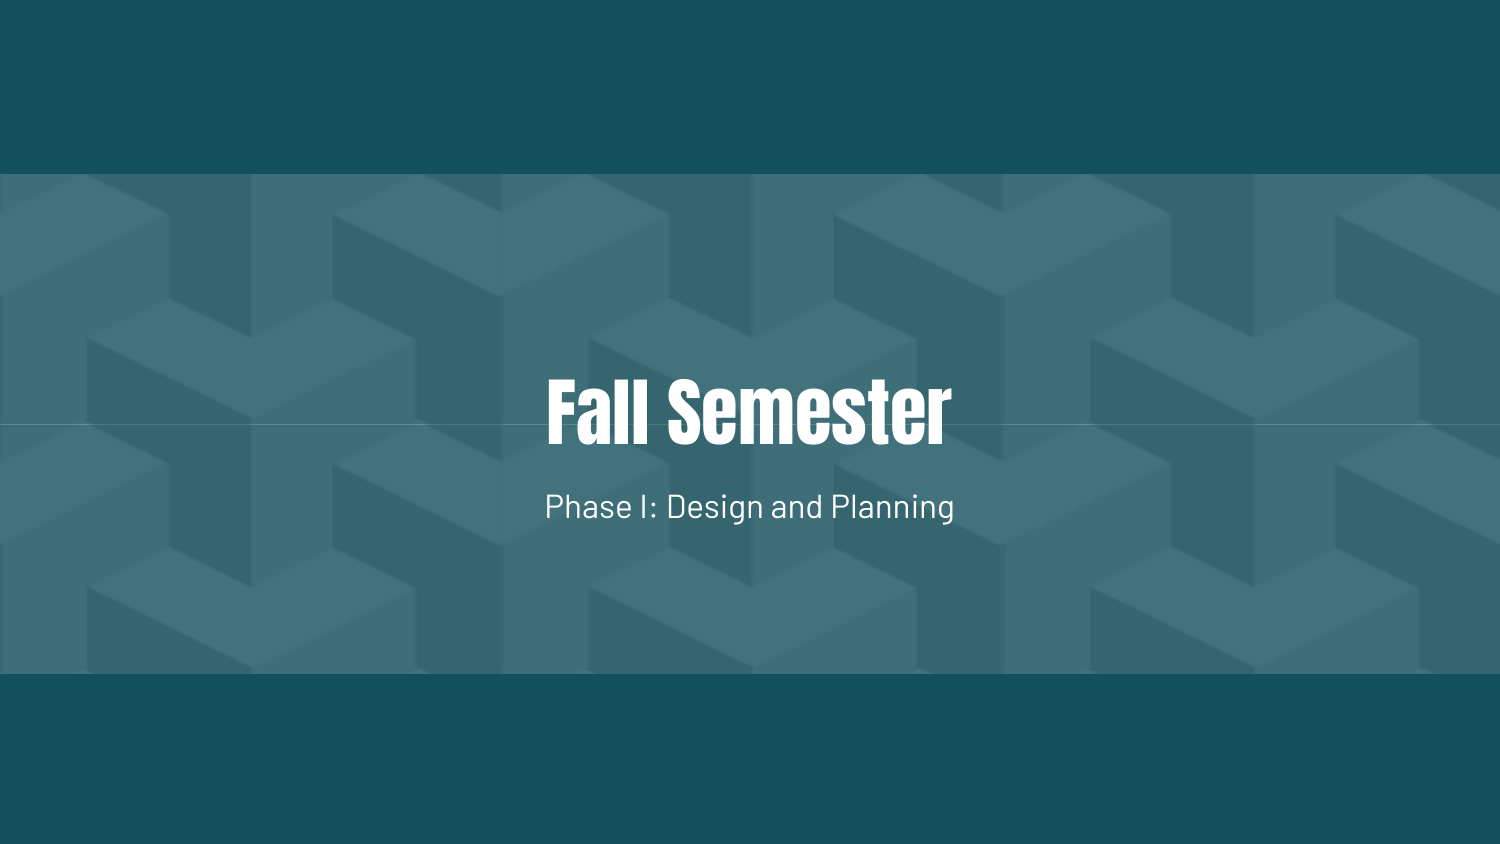

# Fall Semester
Phase I: Design and Planning